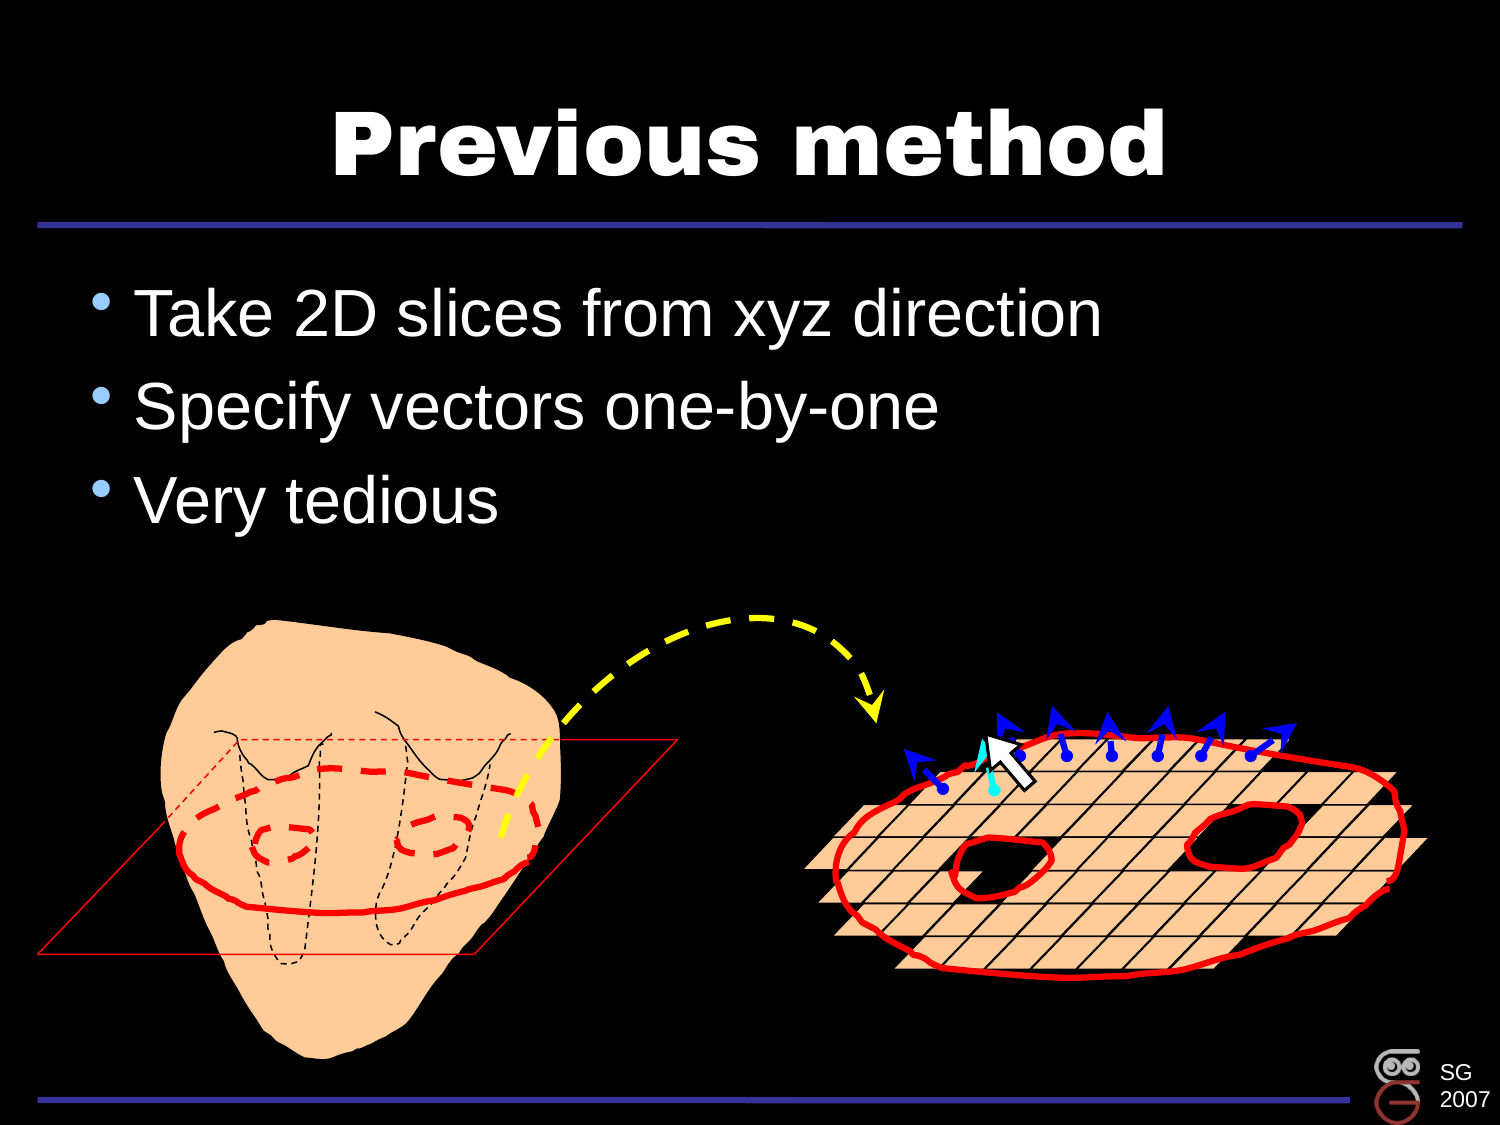

# Previous method
Take 2D slices from xyz direction
Specify vectors one-by-one
Very tedious